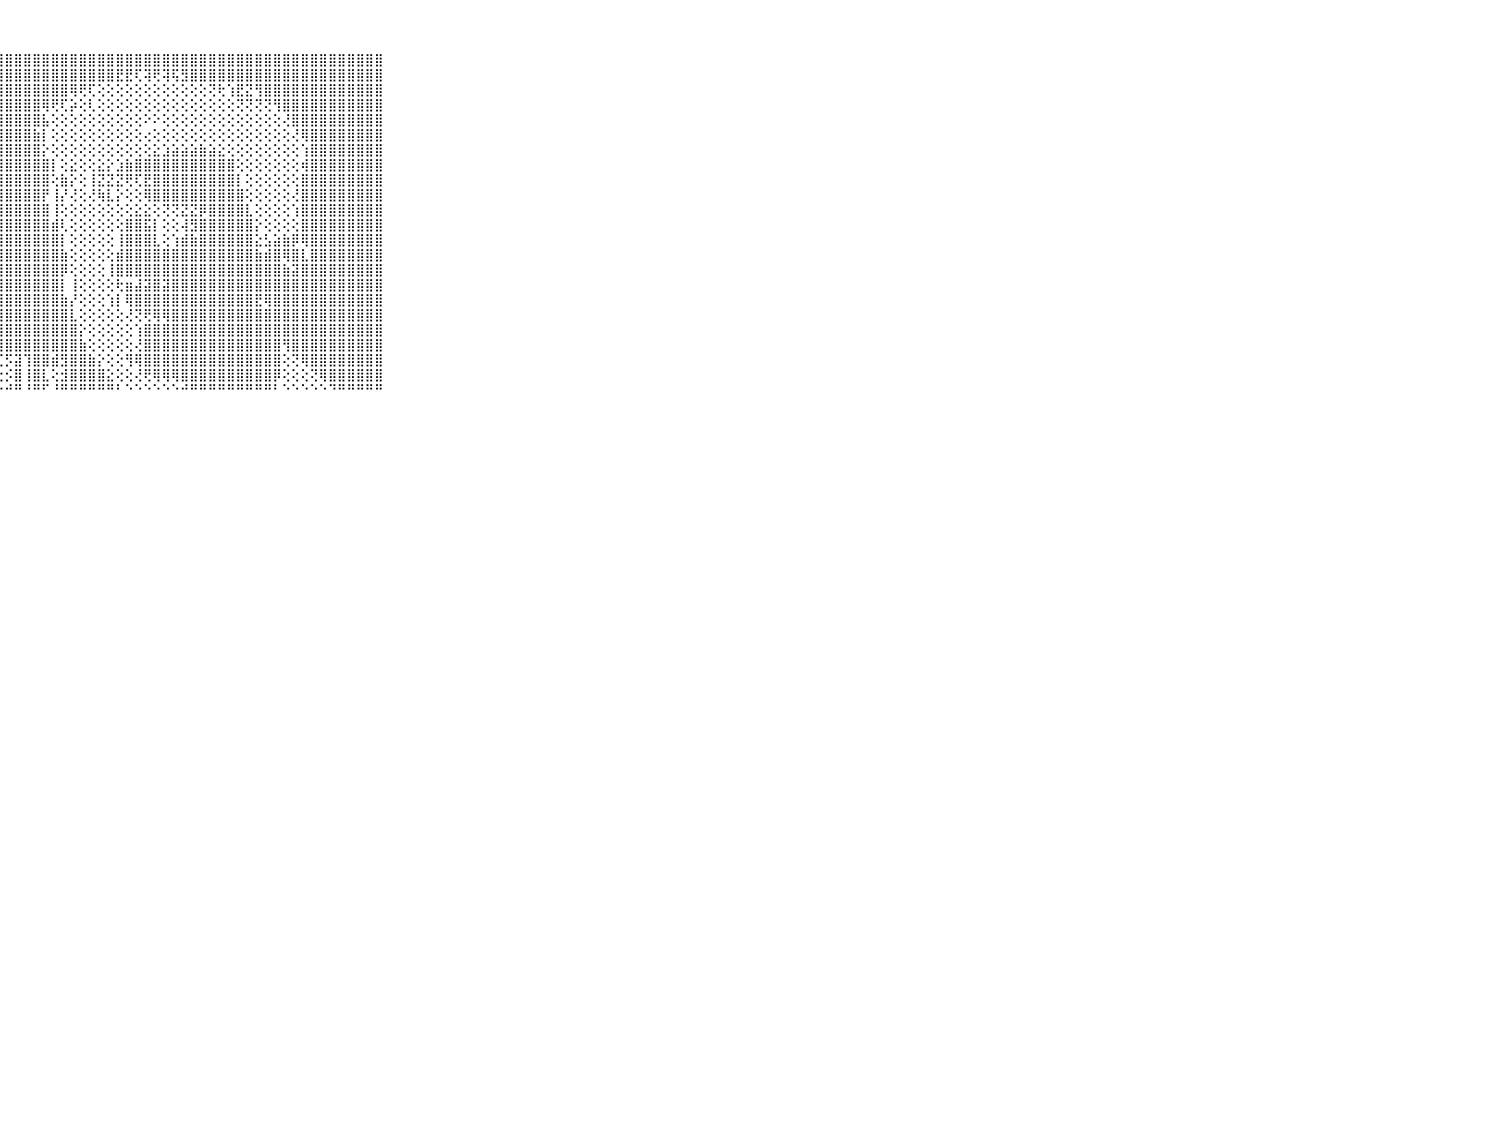

⠀⠀⠀⠀⠀⠀⠀⠀⠀⠀⠀⣿⣿⣿⣿⣿⣿⣿⣿⣿⣿⣿⣿⣿⣿⣿⣿⣿⣿⣿⣿⣿⣿⣿⣿⣿⣿⣿⣿⣿⣿⣿⣿⣿⣿⣿⣿⣿⣿⣿⣿⣿⣿⣿⣿⣿⣿⣿⣿⣿⣿⣿⣿⣿⣿⣿⣿⣿⣿⠀⠀⠀⠀⠀⠀⠀⠀⠀⠀⠀⠀
⠀⠀⠀⠀⠀⠀⠀⠀⠀⠀⠀⣿⣿⣿⣿⣿⣿⣿⣿⣿⣿⣿⣿⣿⣿⣿⣿⣿⣿⣿⣿⣿⣿⣿⣿⣿⣿⣿⣿⣿⣟⣟⢏⢽⢟⢽⢯⣻⣿⣿⣿⣿⣿⣿⣿⣿⣿⣿⣿⣿⣿⣿⣿⣿⣿⣿⣿⣿⣿⠀⠀⠀⠀⠀⠀⠀⠀⠀⠀⠀⠀
⠀⠀⠀⠀⠀⠀⠀⠀⠀⠀⠀⣿⣿⣿⣿⣿⣿⣿⣿⣿⣿⣿⣿⣿⣿⣿⣿⣿⣿⣿⣿⣿⣿⣿⣿⢿⢟⢏⢕⢕⢕⢕⢕⢕⢕⢕⢕⢕⢕⢕⢝⢗⢱⣟⣝⢻⣿⣿⣿⣿⣿⣿⣿⣿⣿⣿⣿⣿⣿⠀⠀⠀⠀⠀⠀⠀⠀⠀⠀⠀⠀
⠀⠀⠀⠀⠀⠀⠀⠀⠀⠀⠀⣿⣿⣿⣿⣿⣿⣿⣿⣿⣿⣿⣿⣿⣿⣿⣿⣿⣿⣿⣿⣿⢿⢟⢏⡵⢕⢇⢕⢕⢕⢕⢕⢕⢕⢕⢕⢕⢕⢕⢕⢕⢕⢝⢝⢝⢝⢻⣿⣿⣿⣿⣿⣿⣿⣿⣿⣿⣿⠀⠀⠀⠀⠀⠀⠀⠀⠀⠀⠀⠀
⠀⠀⠀⠀⠀⠀⠀⠀⠀⠀⠀⣿⣿⣿⣿⣿⣿⣿⣿⣿⣿⣿⣿⣿⣿⣿⣿⣿⣿⣿⣿⣿⣧⢕⢕⢕⢕⢕⢕⢕⢕⢕⢕⠕⠕⢕⢕⢕⢕⢕⢕⢕⢕⢕⢕⢕⢕⢕⢜⣿⣿⣿⣿⣿⣿⣿⣿⣿⣿⠀⠀⠀⠀⠀⠀⠀⠀⠀⠀⠀⠀
⠀⠀⠀⠀⠀⠀⠀⠀⠀⠀⠀⣿⣿⣿⣿⣿⣿⣿⣿⣿⣿⣿⣿⣿⣿⣿⣿⣿⣿⣿⣿⣷⡇⢕⢕⢕⢕⢕⢕⢕⢕⢕⢕⢔⢕⢕⢕⢕⢕⢕⢕⢕⢕⢕⢕⢕⢕⢕⢕⢜⢿⣿⣿⣿⣿⣿⣿⣿⣿⠀⠀⠀⠀⠀⠀⠀⠀⠀⠀⠀⠀
⠀⠀⠀⠀⠀⠀⠀⠀⠀⠀⠀⣿⣿⣿⣿⣿⣿⣿⣿⣿⣿⣿⣿⣿⣿⣿⣿⣿⣿⣿⣿⣿⡕⢕⢕⢕⢕⢕⢕⢕⢕⢕⢕⢕⣕⣱⣵⣵⣵⣷⣵⣕⢕⢕⢕⢕⢕⢕⢕⢕⢱⣿⣿⣿⣿⣿⣿⣿⣿⠀⠀⠀⠀⠀⠀⠀⠀⠀⠀⠀⠀
⠀⠀⠀⠀⠀⠀⠀⠀⠀⠀⠀⣿⣿⣿⣿⣿⣿⣿⣿⣿⣿⣿⣿⣿⣿⣿⣿⣿⣿⣿⣿⣿⣿⡇⢕⣕⢕⢕⣕⡕⣱⣷⣿⣿⣿⣿⣿⣿⣿⣿⣿⣿⣿⢕⢕⢕⢕⢕⢕⢕⢾⣿⣿⣿⣿⣿⣿⣿⣿⠀⠀⠀⠀⠀⠀⠀⠀⠀⠀⠀⠀
⠀⠀⠀⠀⠀⠀⠀⠀⠀⠀⠀⣿⣿⣿⣿⣿⣿⣿⣿⣿⣿⣿⣿⣿⣿⣿⣿⣿⣿⣿⣿⣿⣿⢕⣷⡕⢕⢸⣝⣝⣝⢟⢏⣟⣿⣿⣿⣿⣿⣿⣿⣿⣿⡇⢕⢕⢕⢕⢕⢕⣿⣿⣿⣿⣿⣿⣿⣿⣿⠀⠀⠀⠀⠀⠀⠀⠀⠀⠀⠀⠀
⠀⠀⠀⠀⠀⠀⠀⠀⠀⠀⠀⣿⣿⣿⣿⣿⣿⣿⣿⣿⣿⣿⣿⣿⣿⣿⣿⣿⣿⣿⣿⣿⡟⢸⡜⢜⢕⢜⢷⣇⡕⢕⢕⢿⣿⣿⣿⣿⣿⣿⣿⣿⣿⣿⢕⢕⢕⢕⢕⢜⣿⣿⣿⣿⣿⣿⣿⣿⣿⠀⠀⠀⠀⠀⠀⠀⠀⠀⠀⠀⠀
⠀⠀⠀⠀⠀⠀⠀⠀⠀⠀⠀⣿⣿⣿⣿⣿⣿⣿⣿⣿⣿⣿⣿⣿⣿⣿⣿⣿⣿⣿⣿⣿⣿⢸⢕⢕⢕⢕⢕⢕⢕⢕⣕⣕⢕⢝⢝⣝⣝⡿⣿⣿⣿⣿⣇⢕⢕⢕⢕⢱⣿⣿⣿⣿⣿⣿⣿⣿⣿⠀⠀⠀⠀⠀⠀⠀⠀⠀⠀⠀⠀
⠀⠀⠀⠀⠀⠀⠀⠀⠀⠀⠀⣿⣿⣿⣿⣿⣿⣿⣿⣿⣿⣿⣿⣿⣿⣿⣿⣿⣿⣿⣿⣿⣿⣾⢇⢕⢕⢕⢕⢕⢕⣿⣿⣯⡇⢕⢕⢼⣻⣿⣿⣿⣿⣿⣿⡕⢕⢕⢕⢕⣿⣿⣿⣿⣿⣿⣿⣿⣿⠀⠀⠀⠀⠀⠀⠀⠀⠀⠀⠀⠀
⠀⠀⠀⠀⠀⠀⠀⠀⠀⠀⠀⣿⣿⣿⣿⣿⣿⣿⣿⣿⣿⣿⣿⣿⣿⣿⣿⣿⣿⣿⣿⣿⣿⣿⡇⢕⢕⢕⢕⢕⢸⣿⣿⣿⣇⢕⢱⣾⣷⣿⣿⣿⣿⣿⣿⣕⣣⣵⣷⡿⢿⣿⣿⣿⣿⣿⣿⣿⣿⠀⠀⠀⠀⠀⠀⠀⠀⠀⠀⠀⠀
⠀⠀⠀⠀⠀⠀⠀⠀⠀⠀⠀⣿⣿⣿⣿⣿⣿⣿⣿⣿⣿⣿⣿⣿⣿⣿⣿⣿⣿⣿⣿⣿⣿⣿⣷⢕⢕⢕⢕⢕⣾⣿⣿⣿⣿⣿⣿⣿⣿⣿⣿⣿⣿⣿⣿⣷⣾⣿⢿⣿⣇⣿⣿⣿⣿⣿⣿⣿⣿⠀⠀⠀⠀⠀⠀⠀⠀⠀⠀⠀⠀
⠀⠀⠀⠀⠀⠀⠀⠀⠀⠀⠀⣿⣿⣿⣿⣿⣿⣿⣿⣿⣿⣿⣿⣿⣿⣿⣿⣿⣿⣿⣿⣿⣿⣿⡿⢕⢕⢕⢕⢸⣿⣿⣿⣿⣿⣿⣿⣿⣿⣿⣿⣿⣿⣿⣿⣿⣿⣿⣷⣽⣿⣿⣿⣿⣿⣿⣿⣿⣿⠀⠀⠀⠀⠀⠀⠀⠀⠀⠀⠀⠀
⠀⠀⠀⠀⠀⠀⠀⠀⠀⠀⠀⣿⣿⣿⣿⣿⣿⣿⣿⣿⣿⣿⣿⣿⣿⣿⣿⣿⣿⣿⣿⣿⣿⣿⡇⢸⢕⢕⢕⢕⢗⣶⣼⣽⣿⣽⣿⣿⣿⣿⣿⣿⣿⣿⣿⣿⣿⣿⣿⣿⣿⣿⣿⣿⣿⣿⣿⣿⣿⠀⠀⠀⠀⠀⠀⠀⠀⠀⠀⠀⠀
⠀⠀⠀⠀⠀⠀⠀⠀⠀⠀⠀⣿⣿⣿⣿⣿⣿⣿⣿⣿⣿⣿⣿⣿⣿⣿⣿⣿⣿⣿⣿⣿⣿⣿⣷⡜⢕⢕⢕⢱⡇⢿⣿⣿⣿⣿⣿⣿⣿⣿⣿⣿⣿⣿⣿⣟⢿⣿⣿⣿⣿⣿⣿⣿⣿⣿⣿⣿⣿⠀⠀⠀⠀⠀⠀⠀⠀⠀⠀⠀⠀
⠀⠀⠀⠀⠀⠀⠀⠀⠀⠀⠀⣿⣿⣿⣿⣿⣿⣿⣿⣿⣿⣿⣿⣿⣿⣿⣿⣿⣿⣿⣿⣿⣿⣿⣿⣇⢕⢕⢕⢕⢕⢜⢝⢟⢿⢿⣿⣿⣿⣿⣿⣿⣿⣿⣿⣿⣿⣿⣿⣿⣿⣿⣿⣿⣿⣿⣿⣿⣿⠀⠀⠀⠀⠀⠀⠀⠀⠀⠀⠀⠀
⠀⠀⠀⠀⠀⠀⠀⠀⠀⠀⠀⣿⣿⣿⣿⣿⣿⣿⣿⣿⣿⣿⣿⣿⣿⣿⣿⣿⣿⣿⣿⣿⣿⣿⣿⣿⡕⢕⢕⢕⢕⢕⢱⣿⣿⣿⣿⣿⣿⣿⣿⣿⣿⣿⣿⣿⣿⣿⣿⣿⣿⣿⣿⣿⣿⣿⣿⣿⣿⠀⠀⠀⠀⠀⠀⠀⠀⠀⠀⠀⠀
⠀⠀⠀⠀⠀⠀⠀⠀⠀⠀⠀⣿⣿⣿⣿⣿⣿⣿⣿⣿⣿⣿⣿⣿⣿⣿⣿⣿⣿⣿⣿⣿⣿⣿⣿⣿⣷⢕⢕⢕⢕⢕⢜⣿⣿⣿⣿⣿⣿⣿⣿⣿⣿⣿⣿⣿⣿⣿⢻⣿⣿⣿⣿⣿⣿⣿⣿⣿⣿⠀⠀⠀⠀⠀⠀⠀⠀⠀⠀⠀⠀
⠀⠀⠀⠀⠀⠀⠀⠀⠀⠀⠀⣿⣿⣿⣿⣿⣿⣿⣿⣿⣿⣿⣿⣿⣿⣿⡟⢏⡫⣽⢹⣿⣿⣾⣻⣿⣿⣷⡕⢕⢕⢻⢿⣿⣿⣿⣿⣿⣿⣿⣿⣿⣿⣿⣿⣿⣿⣿⢕⢝⢿⣿⣿⣿⣿⣿⣿⣿⣿⠀⠀⠀⠀⠀⠀⠀⠀⠀⠀⠀⠀
⠀⠀⠀⠀⠀⠀⠀⠀⠀⠀⠀⣿⣿⣿⣿⣿⣿⣿⣿⣿⣿⣿⣿⣿⣿⡯⢕⢕⡪⣿⢸⣿⣇⢕⣺⣿⣿⣿⣿⣕⢕⢕⢜⢟⢿⢿⢿⣿⣿⣿⣿⣿⣿⣿⣿⣿⣿⡿⢕⢕⢕⢝⢿⣿⣿⣿⣿⣿⣿⠀⠀⠀⠀⠀⠀⠀⠀⠀⠀⠀⠀
⠀⠀⠀⠀⠀⠀⠀⠀⠀⠀⠀⠛⠛⠛⠛⠛⠛⠛⠛⠛⠛⠛⠛⠛⠛⠃⠑⠑⠚⠛⠘⠛⠋⠘⠛⠛⠛⠛⠛⠛⠃⠑⠑⠑⠑⠑⠑⠚⠛⠛⠛⠛⠛⠛⠛⠛⠛⠃⠑⠑⠑⠑⠑⠙⠛⠛⠛⠛⠛⠀⠀⠀⠀⠀⠀⠀⠀⠀⠀⠀⠀